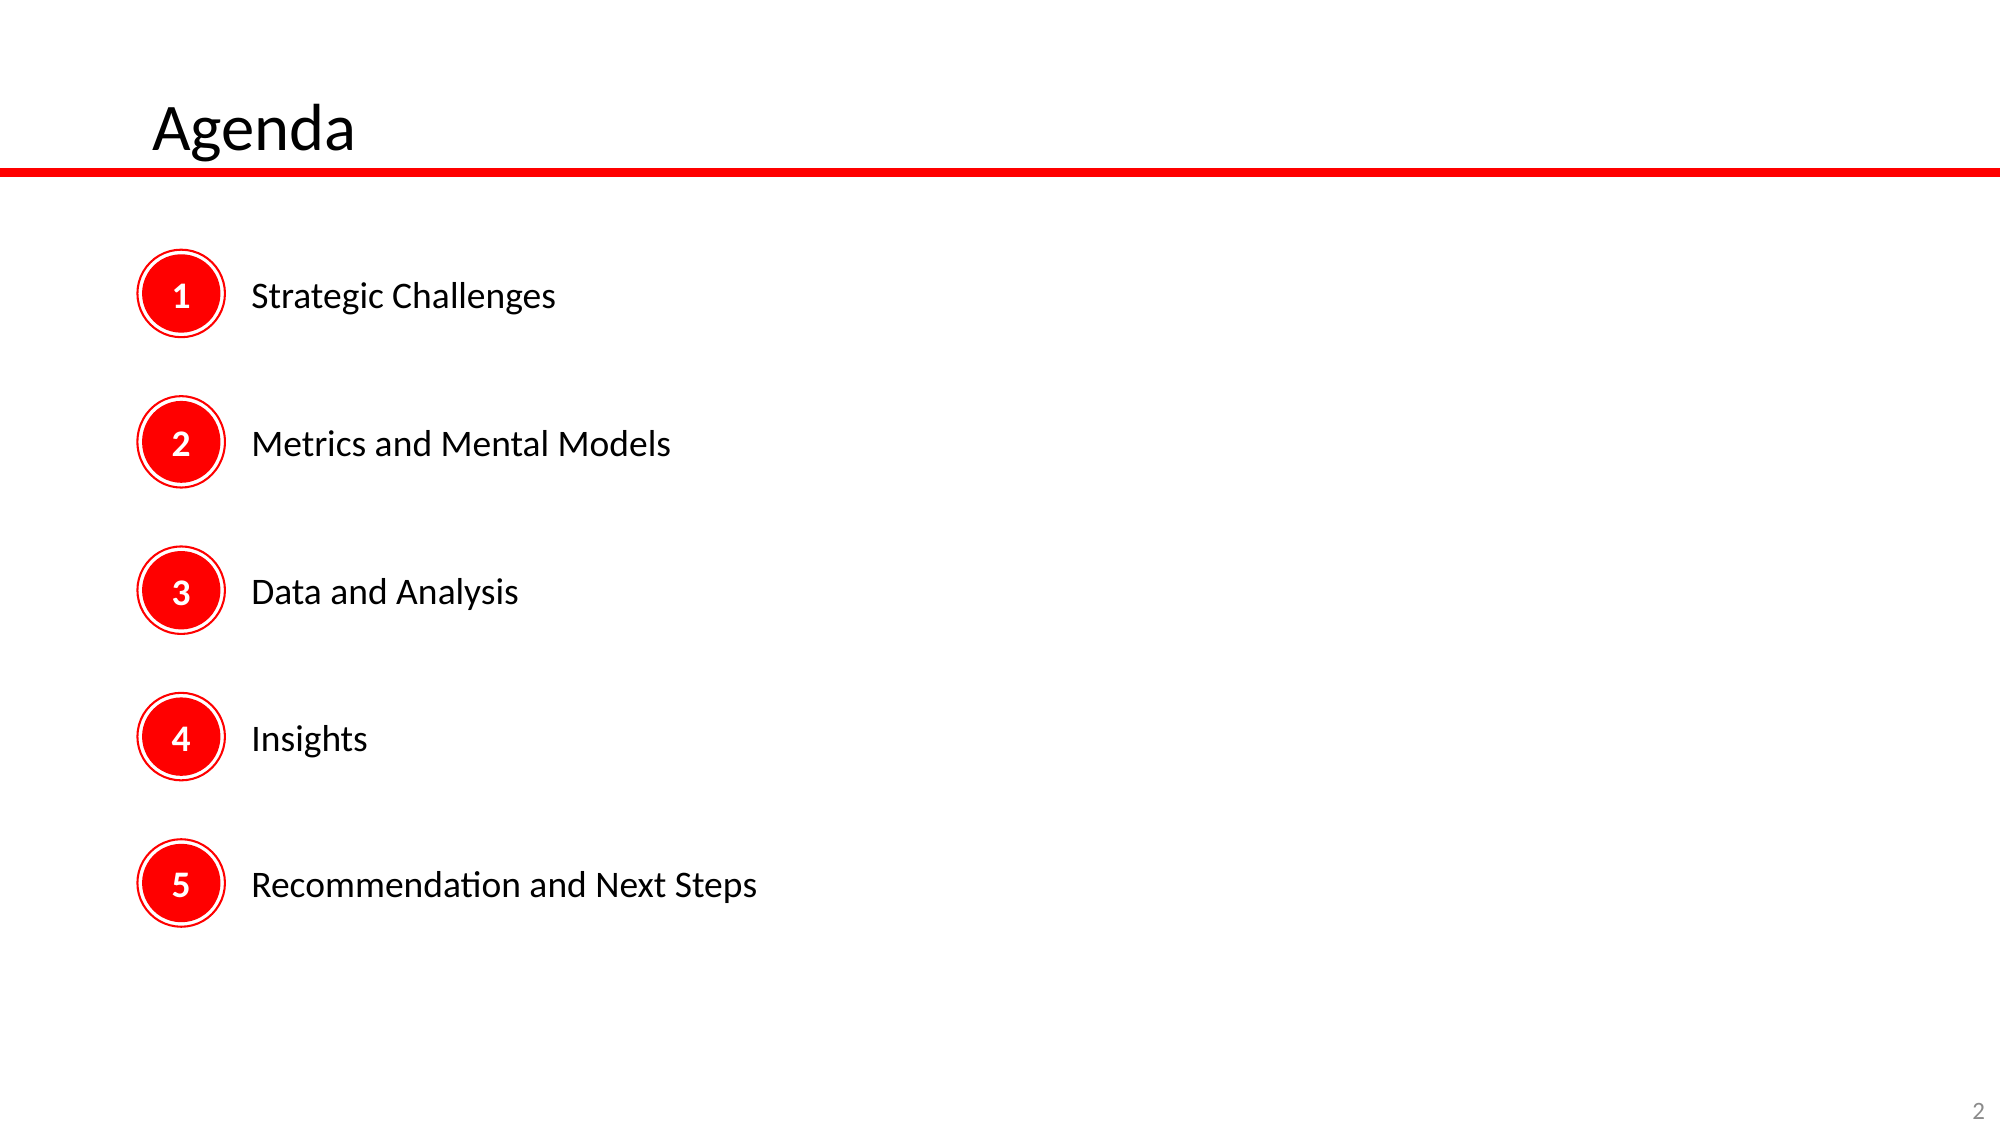

# Agenda

1
Strategic Challenges

2
Metrics and Mental Models

3
Data and Analysis

4
Insights

5
Recommendation and Next Steps
2